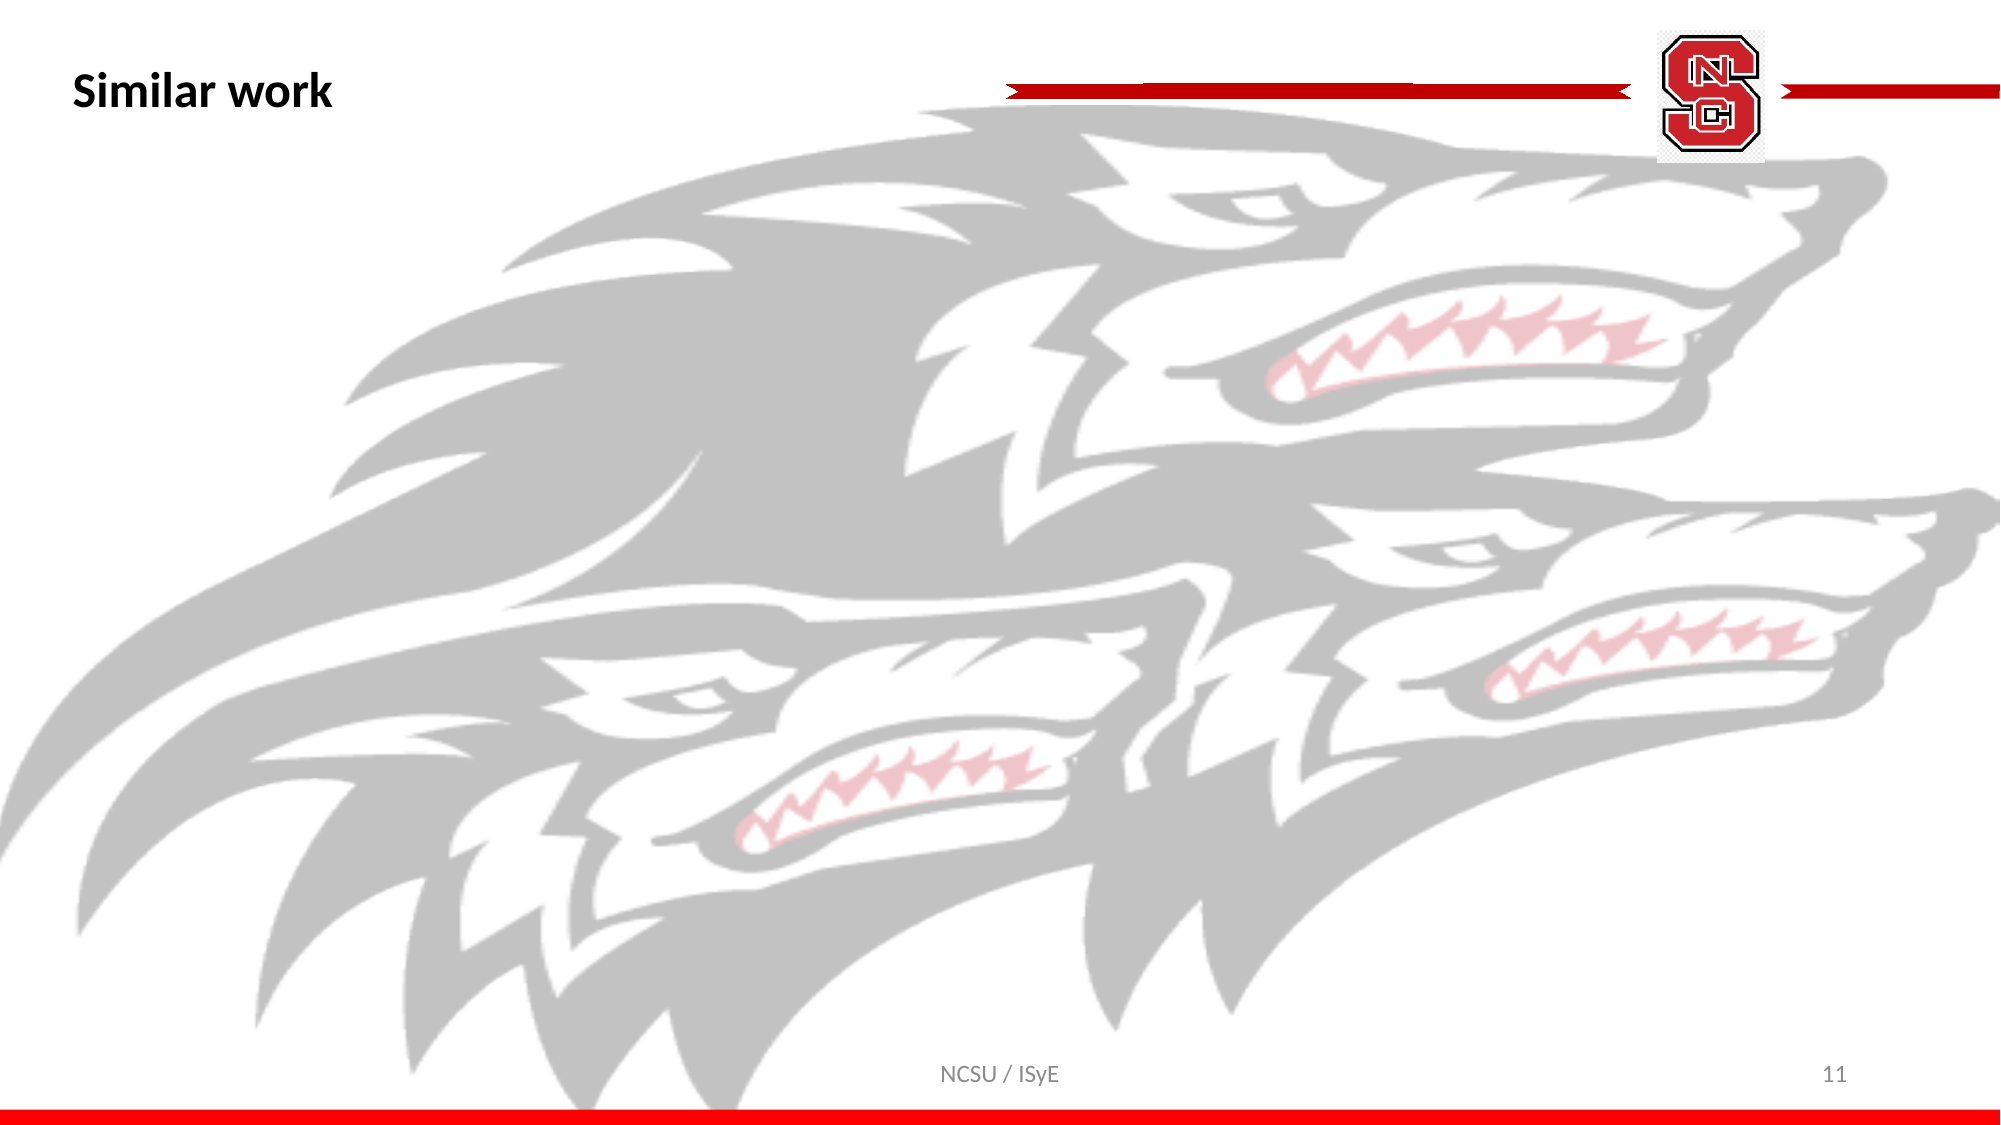

# Similar work
NCSU / ISyE
11